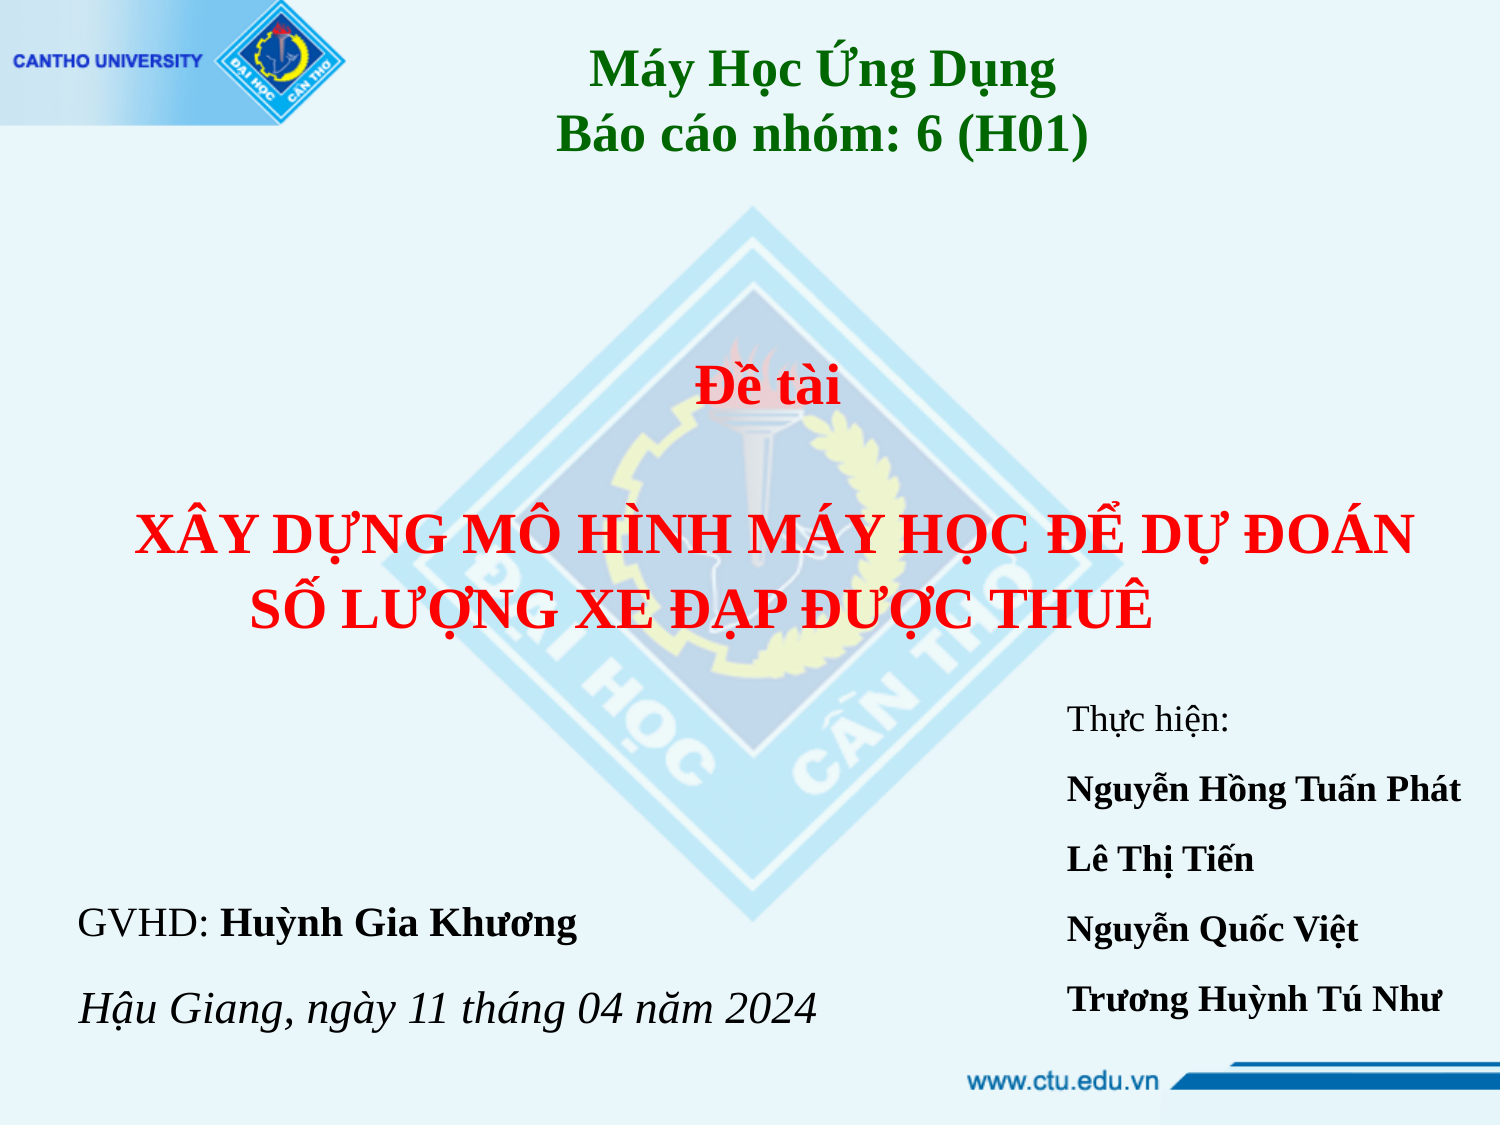

Máy Học Ứng Dụng
Báo cáo nhóm: 6 (H01)
# Đề tài XÂY DỰNG MÔ HÌNH­­ MÁY HỌC ĐỂ DỰ ĐOÁN SỐ LƯỢNG XE ĐẠP ĐƯỢC THUÊ
Thực hiện:
Nguyễn Hồng Tuấn Phát
Lê Thị Tiến
Nguyễn Quốc Việt
Trương Huỳnh Tú Như
GVHD: Huỳnh Gia Khương
Hậu Giang, ngày 11 tháng 04 năm 2024